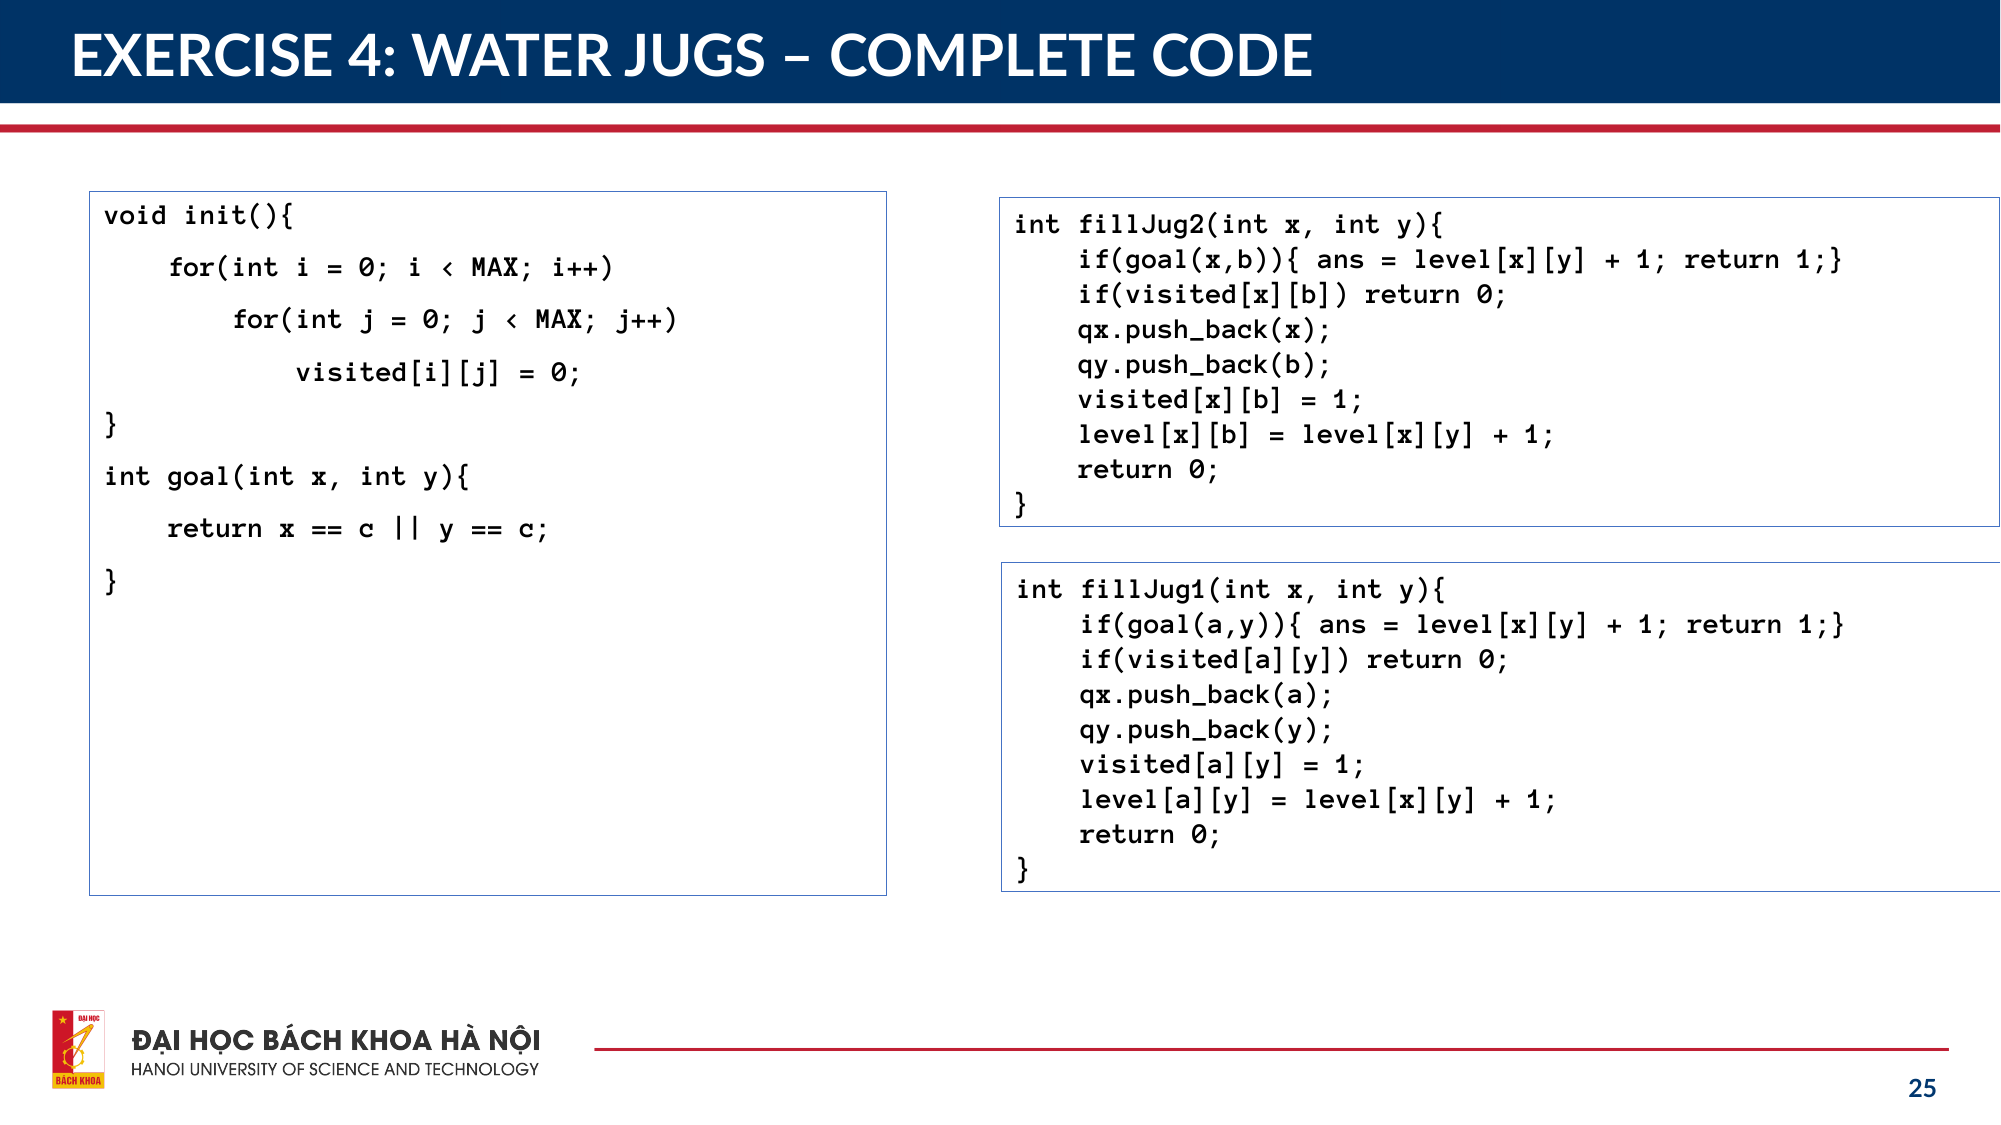

# EXERCISE 4: WATER JUGS – COMPLETE CODE
void init(){
    for(int i = 0; i < MAX; i++)
        for(int j = 0; j < MAX; j++)
            visited[i][j] = 0;
}
int goal(int x, int y){
    return x == c || y == c;
}

int fillJug2(int x, int y){
    if(goal(x,b)){ ans = level[x][y] + 1; return 1;}
    if(visited[x][b]) return 0;
    qx.push_back(x);
    qy.push_back(b);
    visited[x][b] = 1;
    level[x][b] = level[x][y] + 1;
    return 0;
}
int fillJug1(int x, int y){
    if(goal(a,y)){ ans = level[x][y] + 1; return 1;}
    if(visited[a][y]) return 0;
    qx.push_back(a);
    qy.push_back(y);
    visited[a][y] = 1;
    level[a][y] = level[x][y] + 1;
    return 0;
}
25